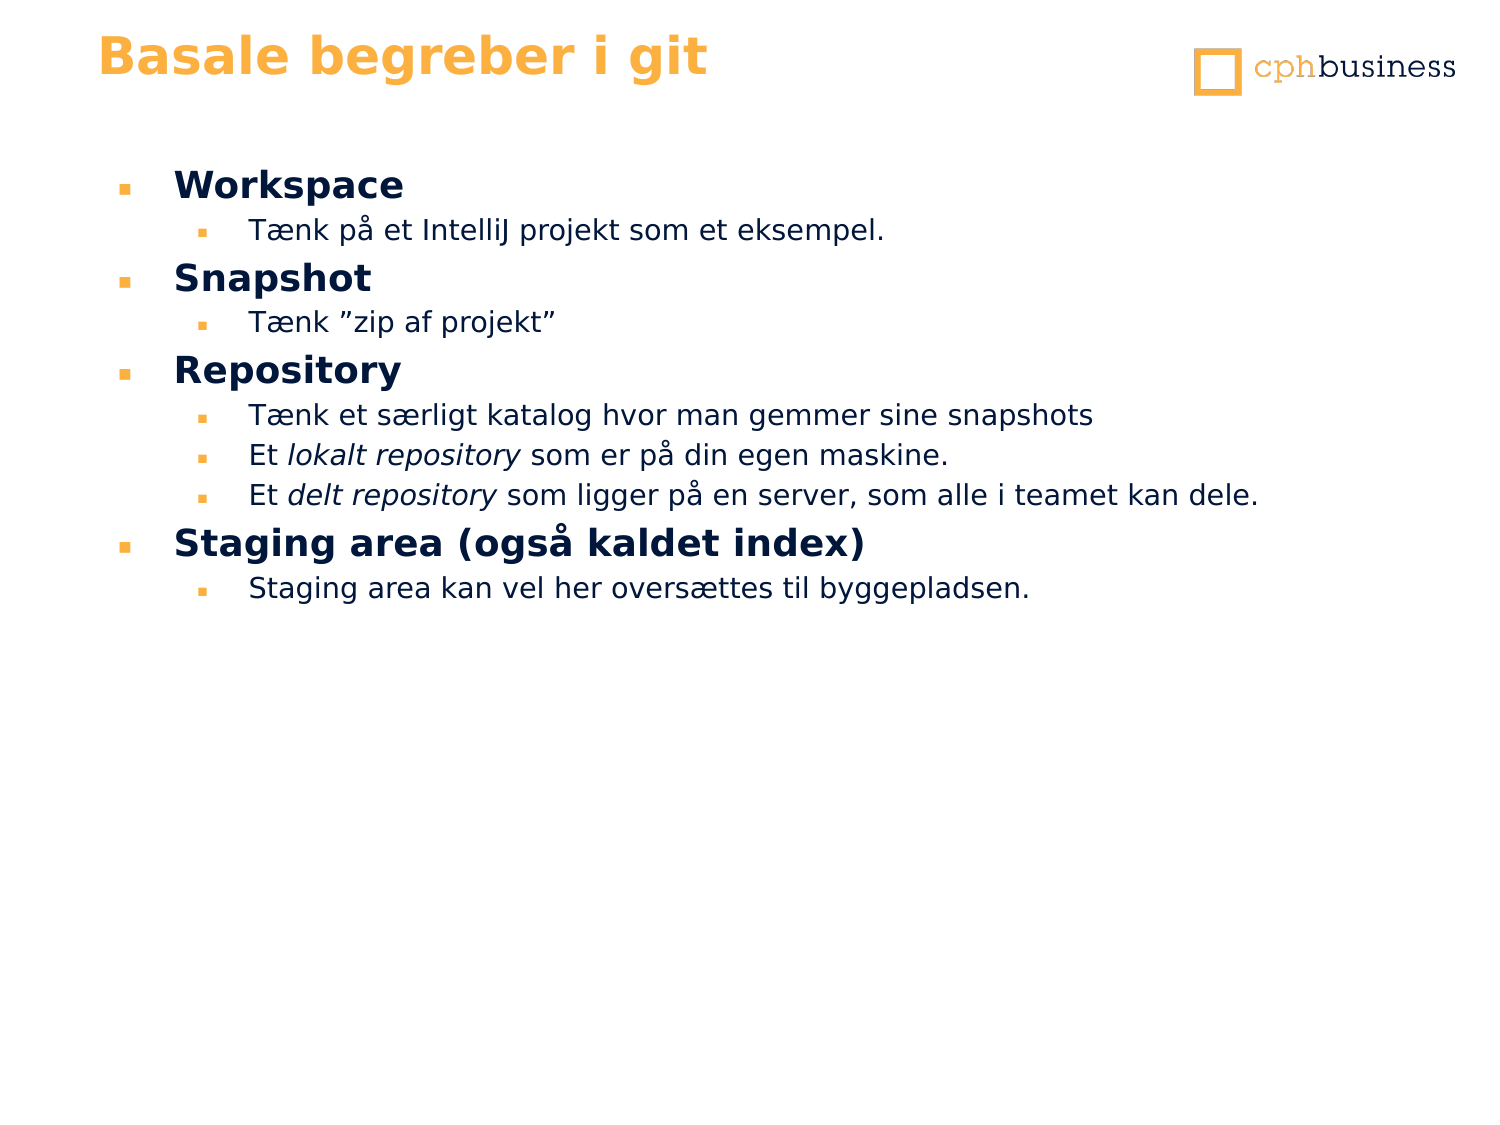

Basale begreber i git
Workspace
Tænk på et IntelliJ projekt som et eksempel.
Snapshot
Tænk ”zip af projekt”
Repository
Tænk et særligt katalog hvor man gemmer sine snapshots
Et lokalt repository som er på din egen maskine.
Et delt repository som ligger på en server, som alle i teamet kan dele.
Staging area (også kaldet index)
Staging area kan vel her oversættes til byggepladsen.